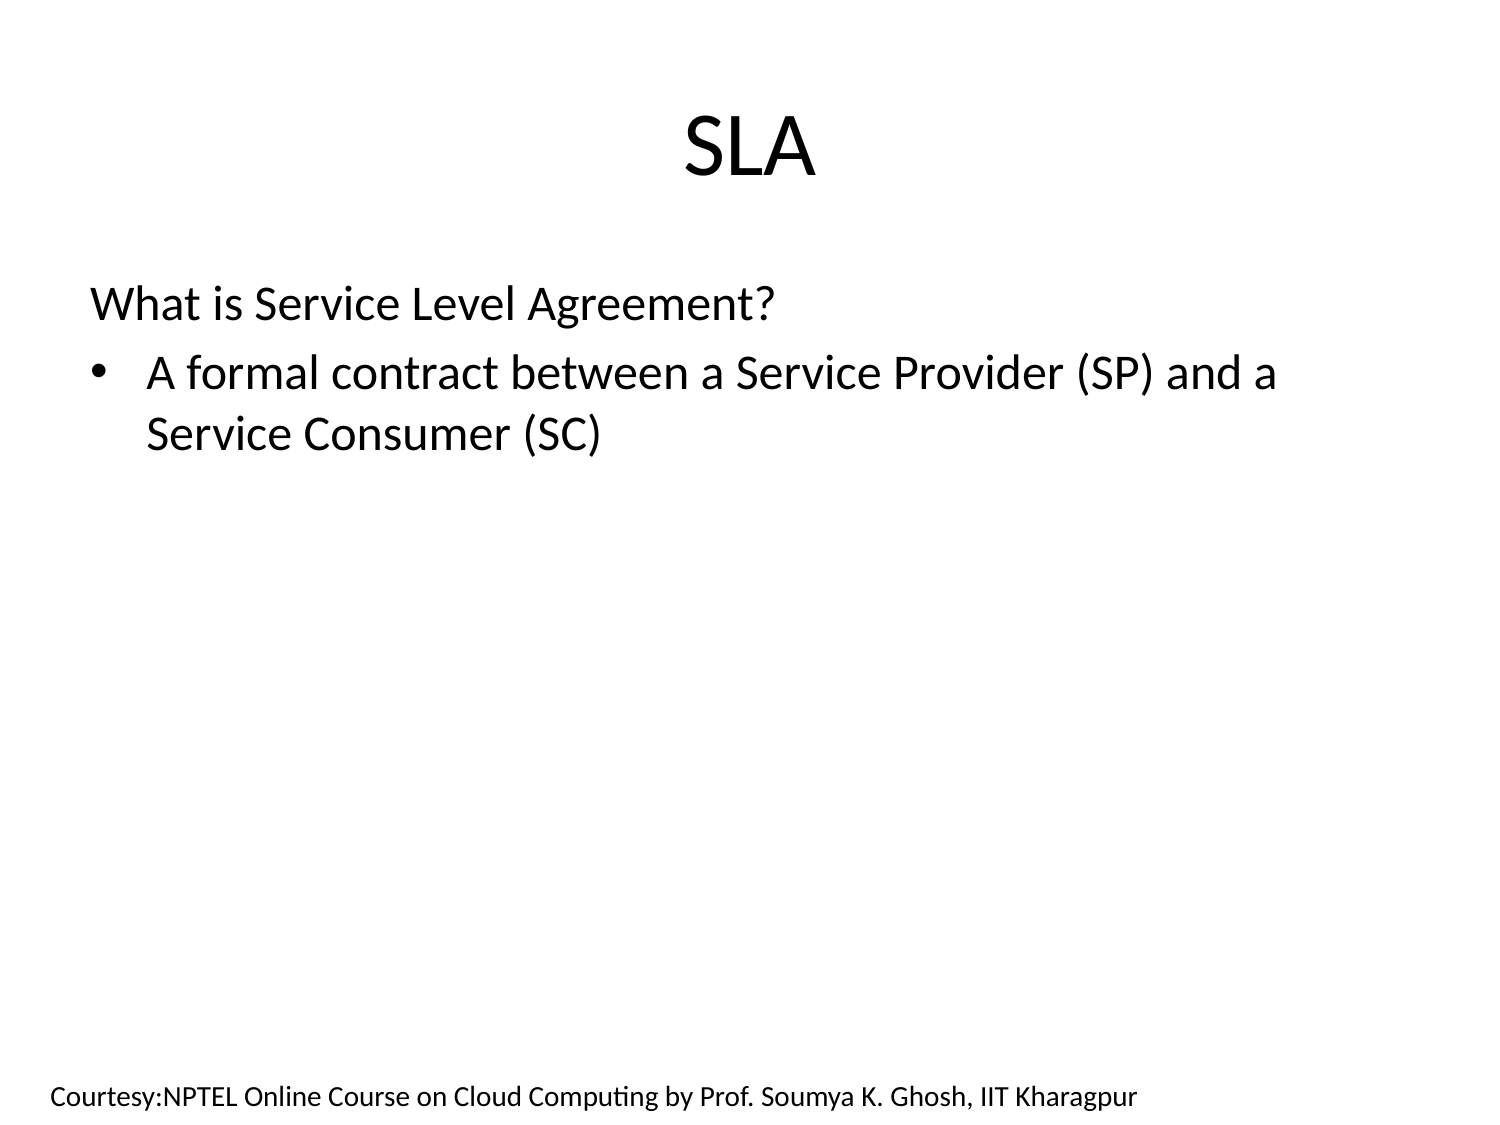

# SLA
What is Service Level Agreement?
A formal contract between a Service Provider (SP) and a Service Consumer (SC)
Courtesy:NPTEL Online Course on Cloud Computing by Prof. Soumya K. Ghosh, IIT Kharagpur